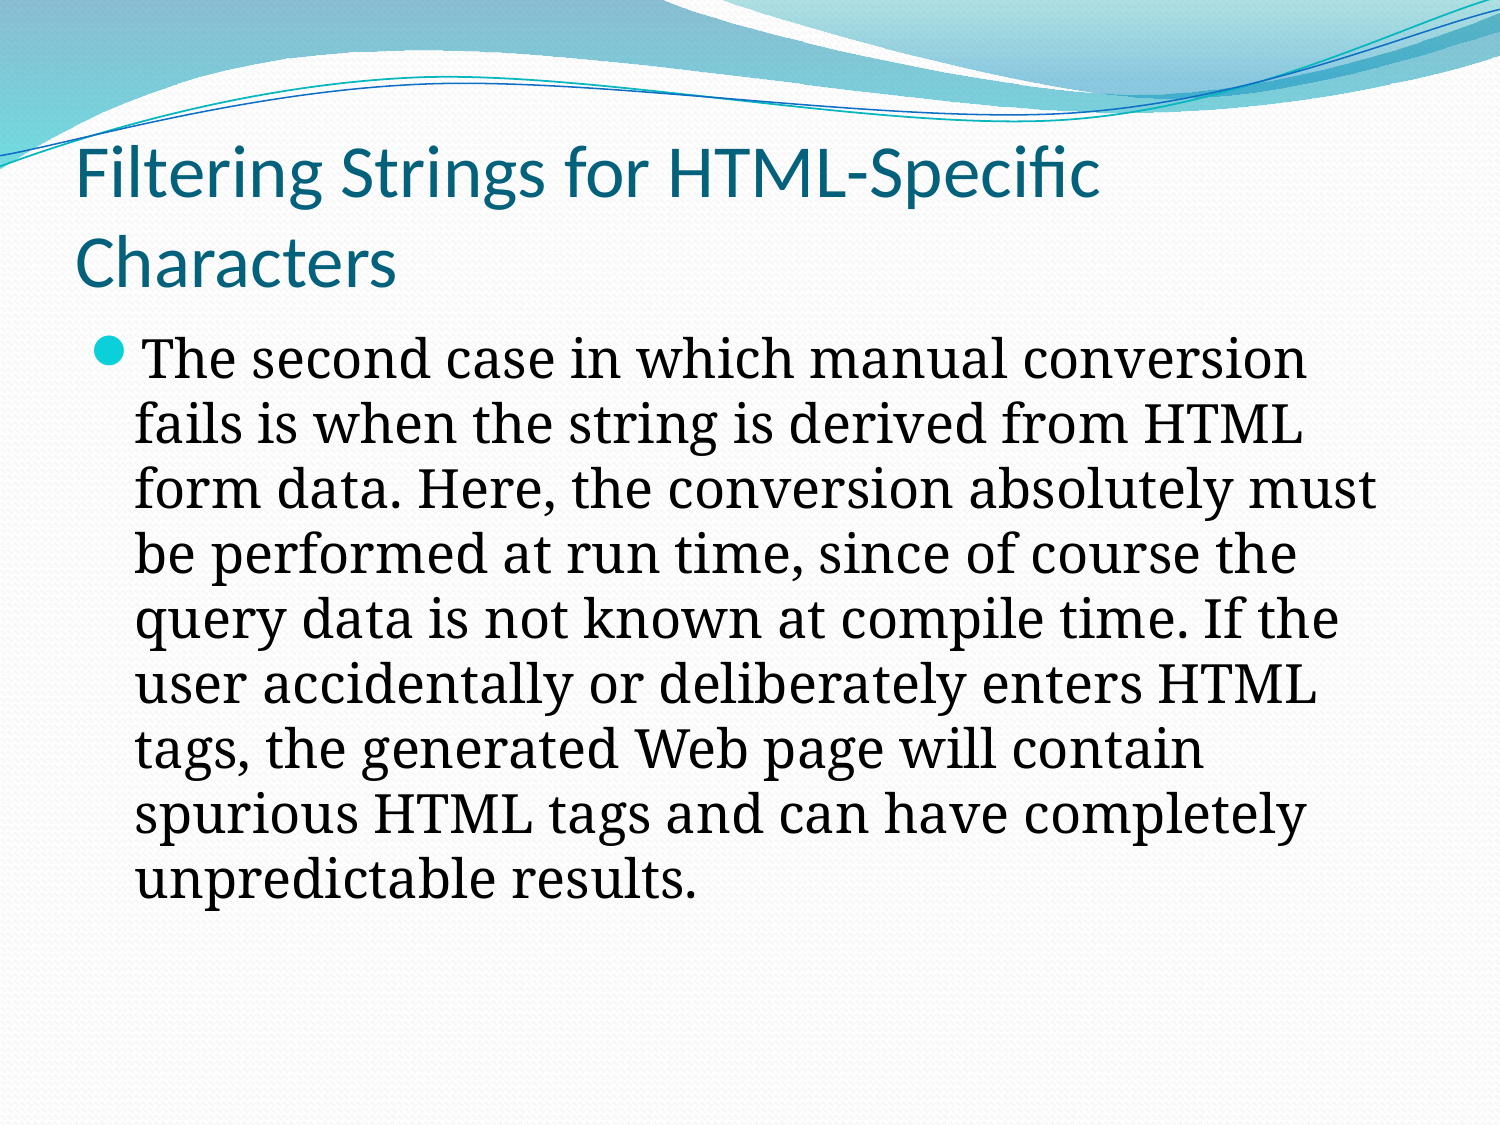

# Filtering Strings for HTML-Specific Characters
The second case in which manual conversion fails is when the string is derived from HTML form data. Here, the conversion absolutely must be performed at run time, since of course the query data is not known at compile time. If the user accidentally or deliberately enters HTML tags, the generated Web page will contain spurious HTML tags and can have completely unpredictable results.